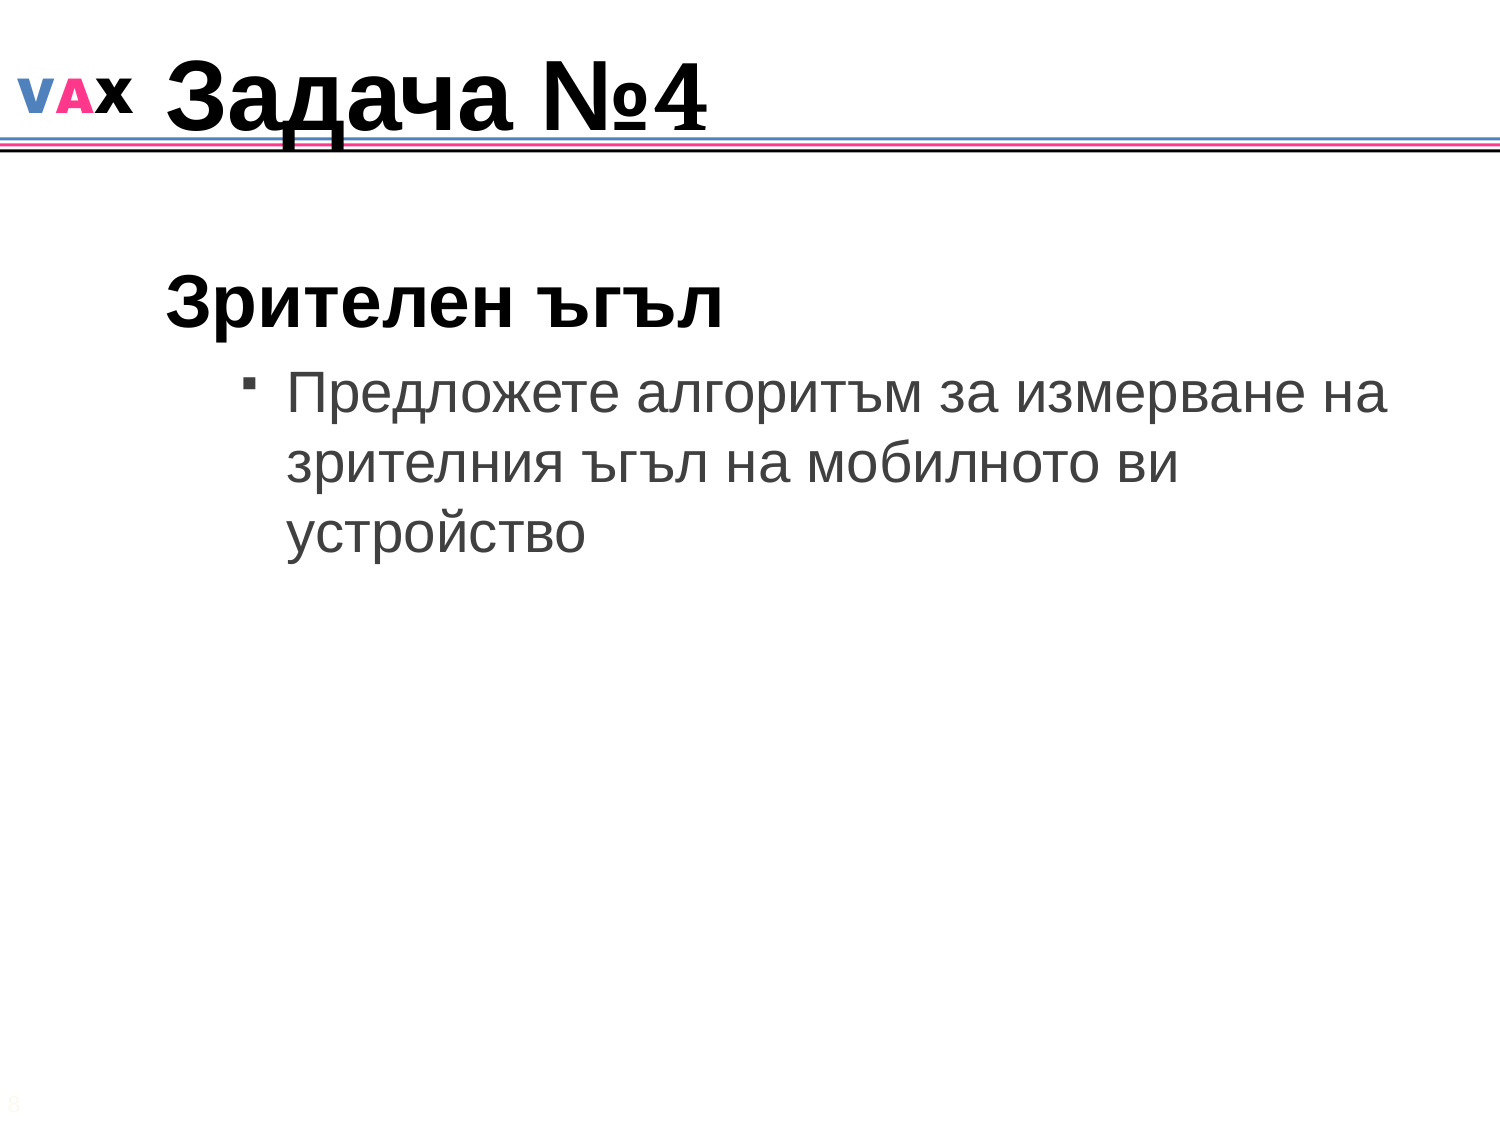

# Задача №4
Зрителен ъгъл
Предложете алгоритъм за измерване на зрителния ъгъл на мобилното ви устройство